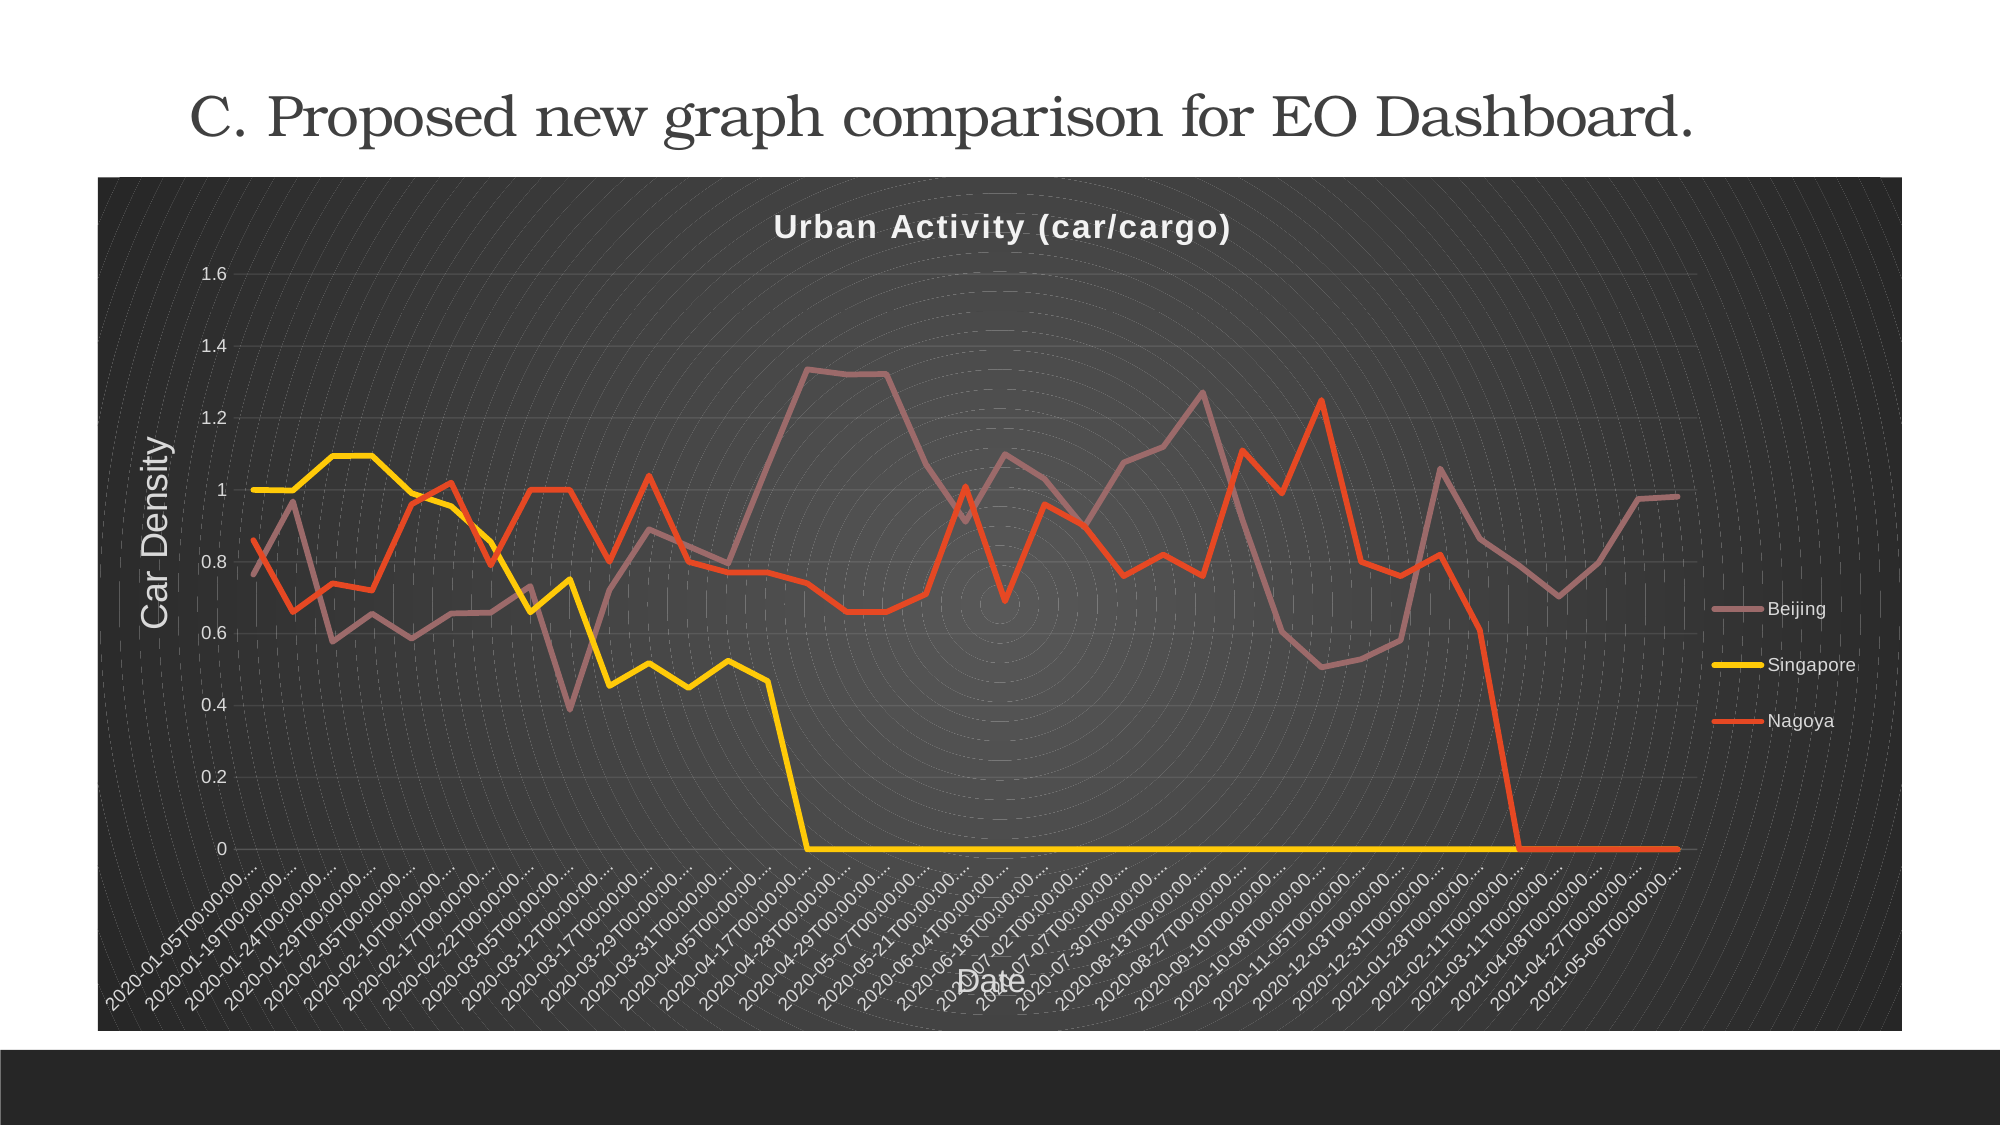

# C. Proposed new graph comparison for EO Dashboard.

[unsupported chart]